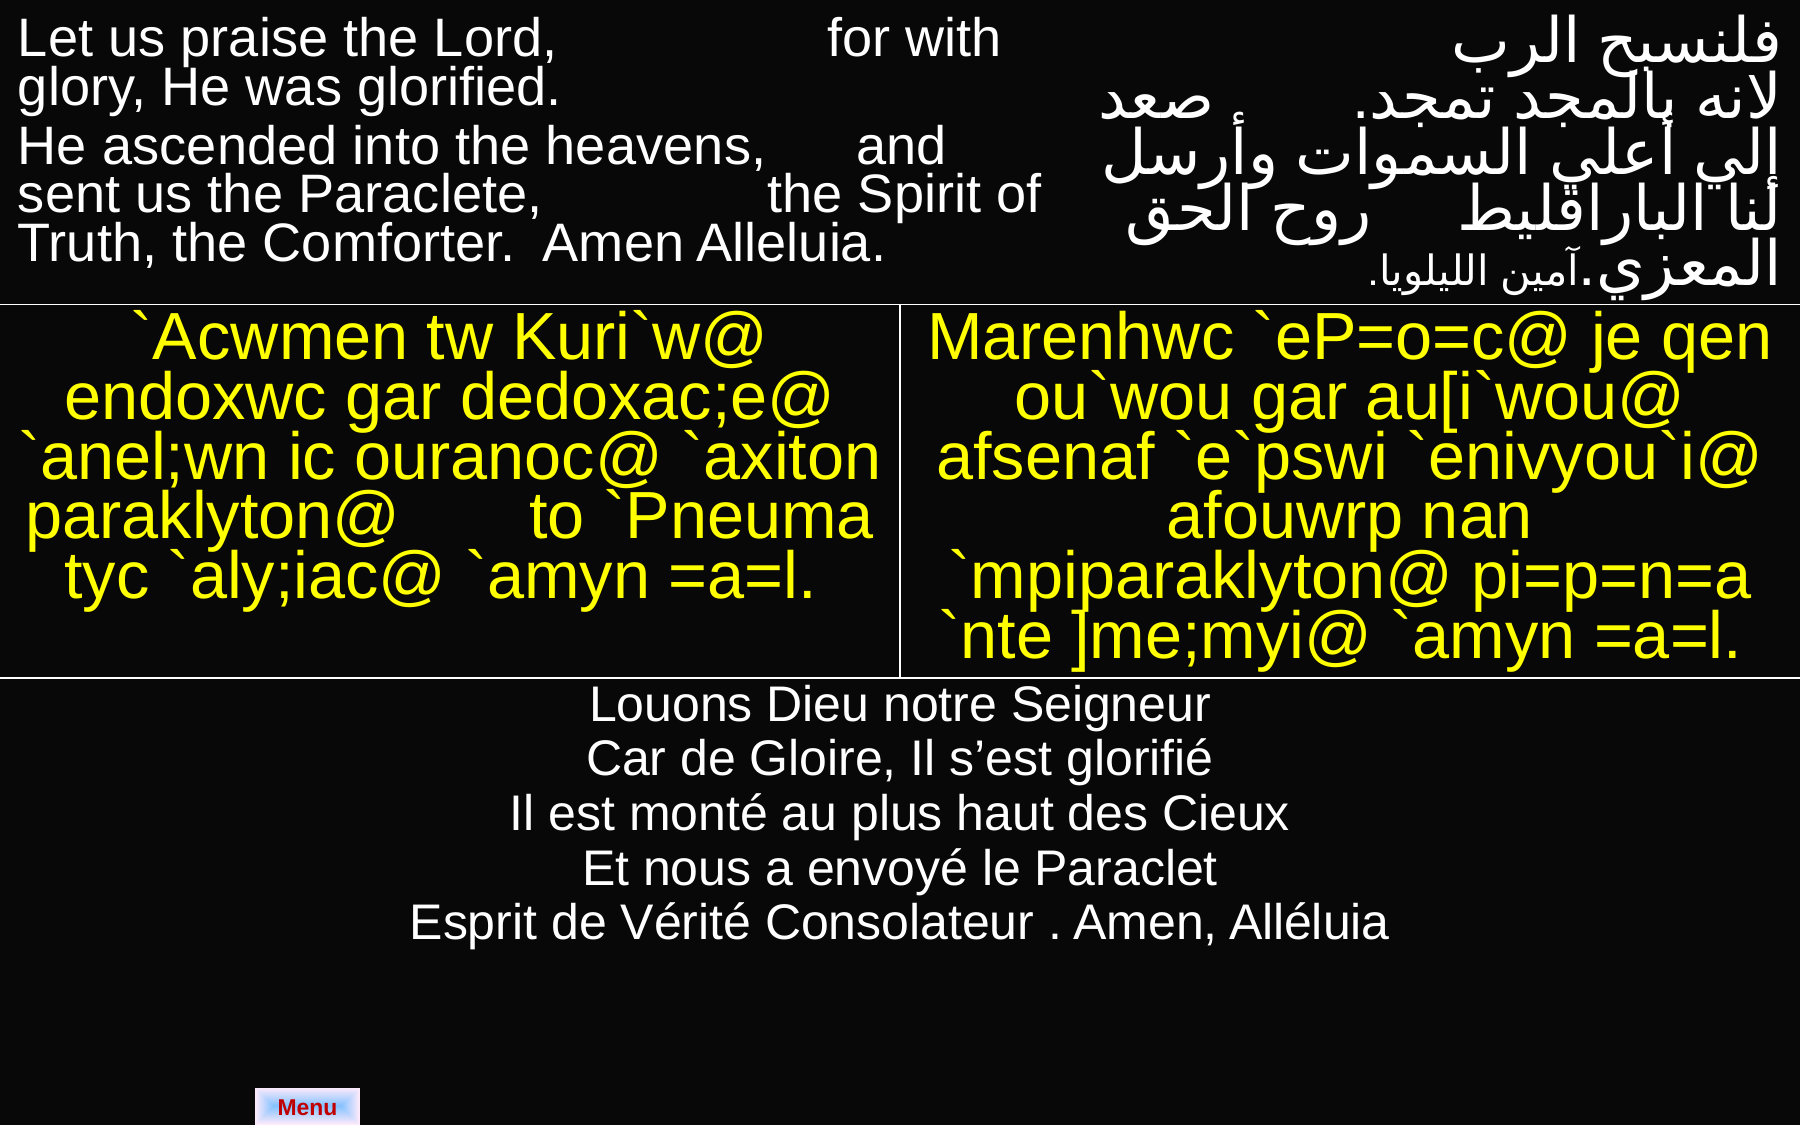

| Let us praise the Lord, for with glory, He was glorified. He ascended into the heavens, and sent us the Paraclete, the Spirit of Truth, the Comforter. Amen Alleluia. |  | فلنسبح الرب لانه بالمجد تمجد. صعد إلي أعلي السموات وأرسل لنا الباراقليط روح الحق المعزي.آمين الليلويا. |
| --- | --- | --- |
| `Acwmen tw Kuri`w@ endoxwc gar dedoxac;e@ `anel;wn ic ouranoc@ `axiton paraklyton@ to `Pneuma tyc `aly;iac@ `amyn =a=l. | Marenhwc `eP=o=c@ je qen ou`wou gar au[i`wou@ afsenaf `e`pswi `enivyou`i@ afouwrp nan `mpiparaklyton@ pi=p=n=a `nte ]me;myi@ `amyn =a=l. |  |
| Louons Dieu notre Seigneur Car de Gloire, Il s’est glorifié Il est monté au plus haut des Cieux Et nous a envoyé le Paraclet Esprit de Vérité Consolateur . Amen, Alléluia |  |  |

Menu